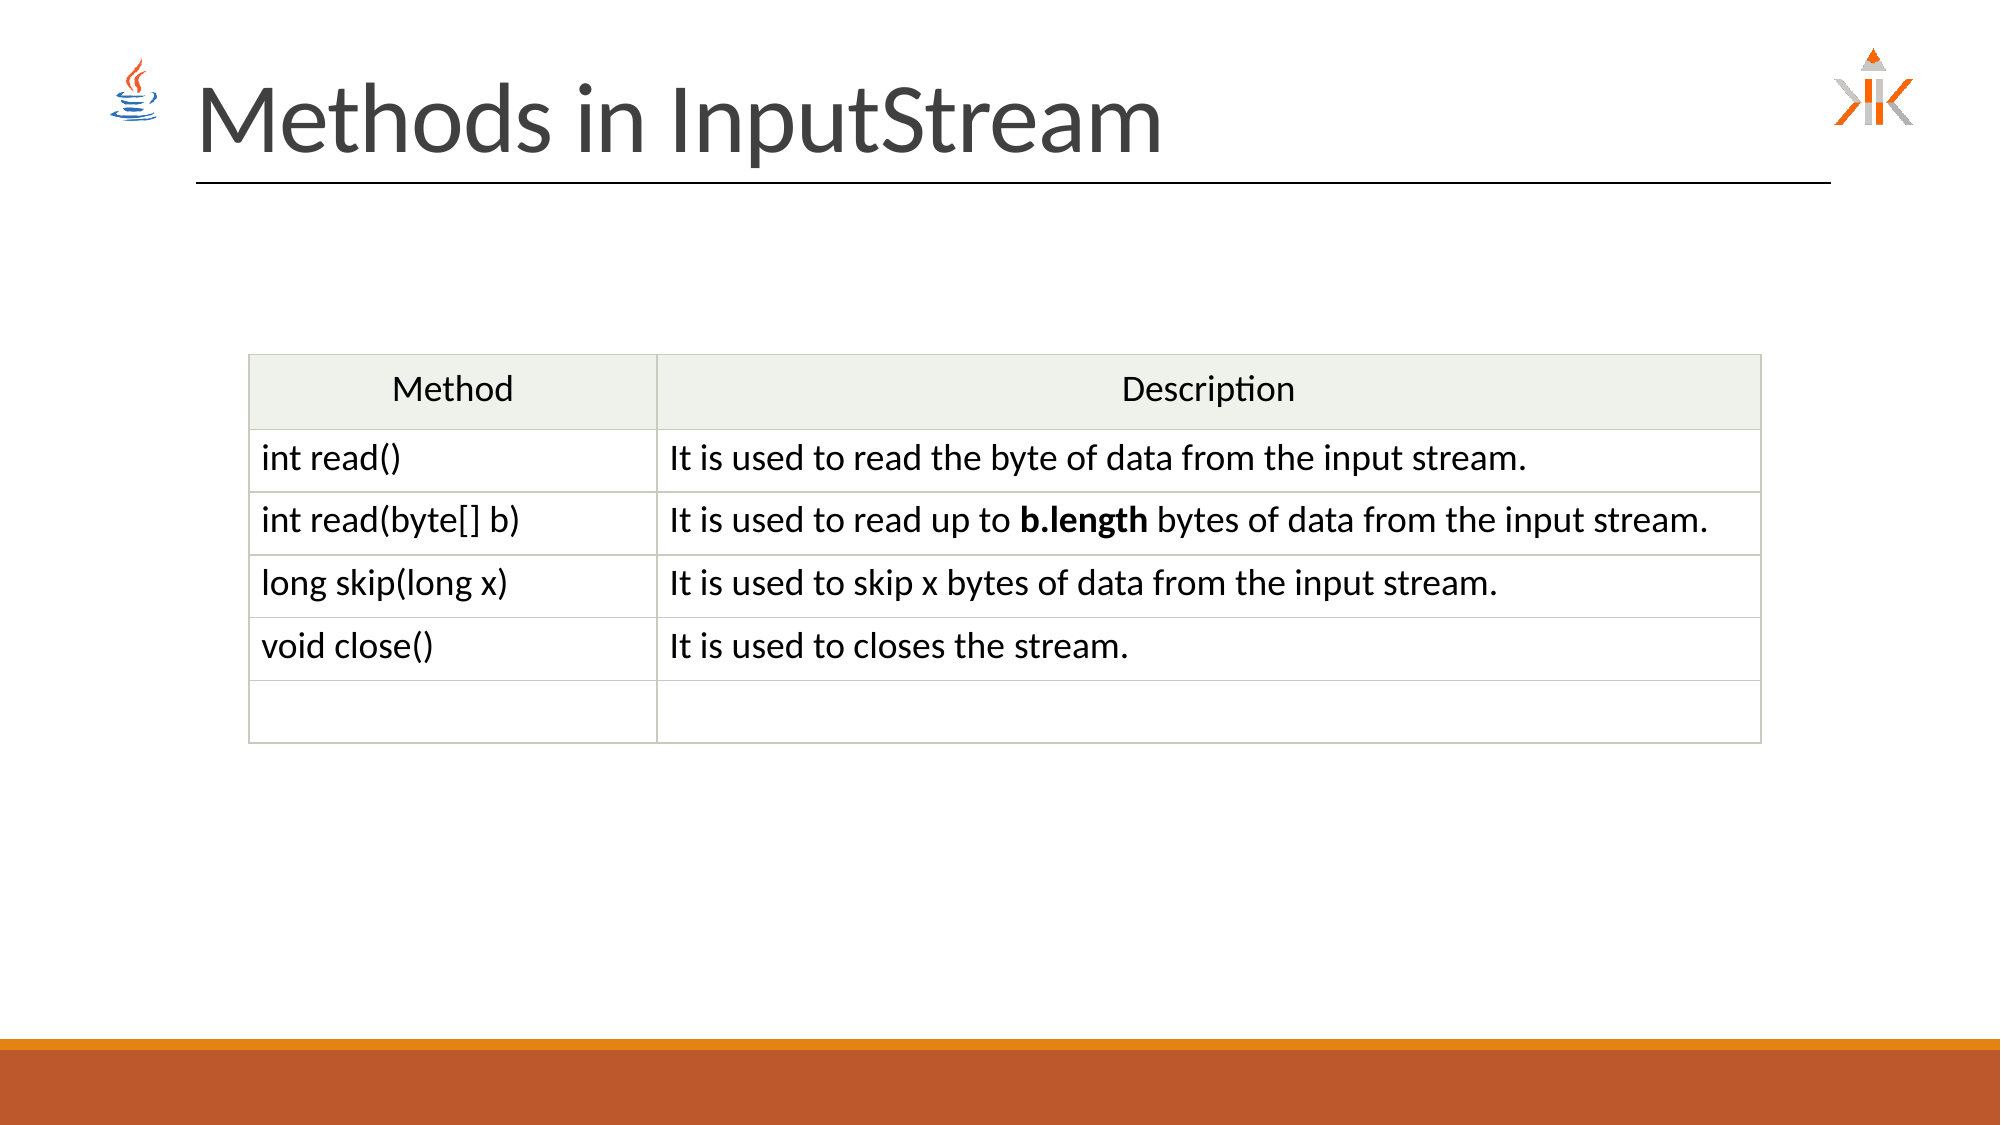

# Methods in InputStream
| Method | Description |
| --- | --- |
| int read() | It is used to read the byte of data from the input stream. |
| int read(byte[] b) | It is used to read up to b.length bytes of data from the input stream. |
| long skip(long x) | It is used to skip x bytes of data from the input stream. |
| void close() | It is used to closes the stream. |
|  |  |